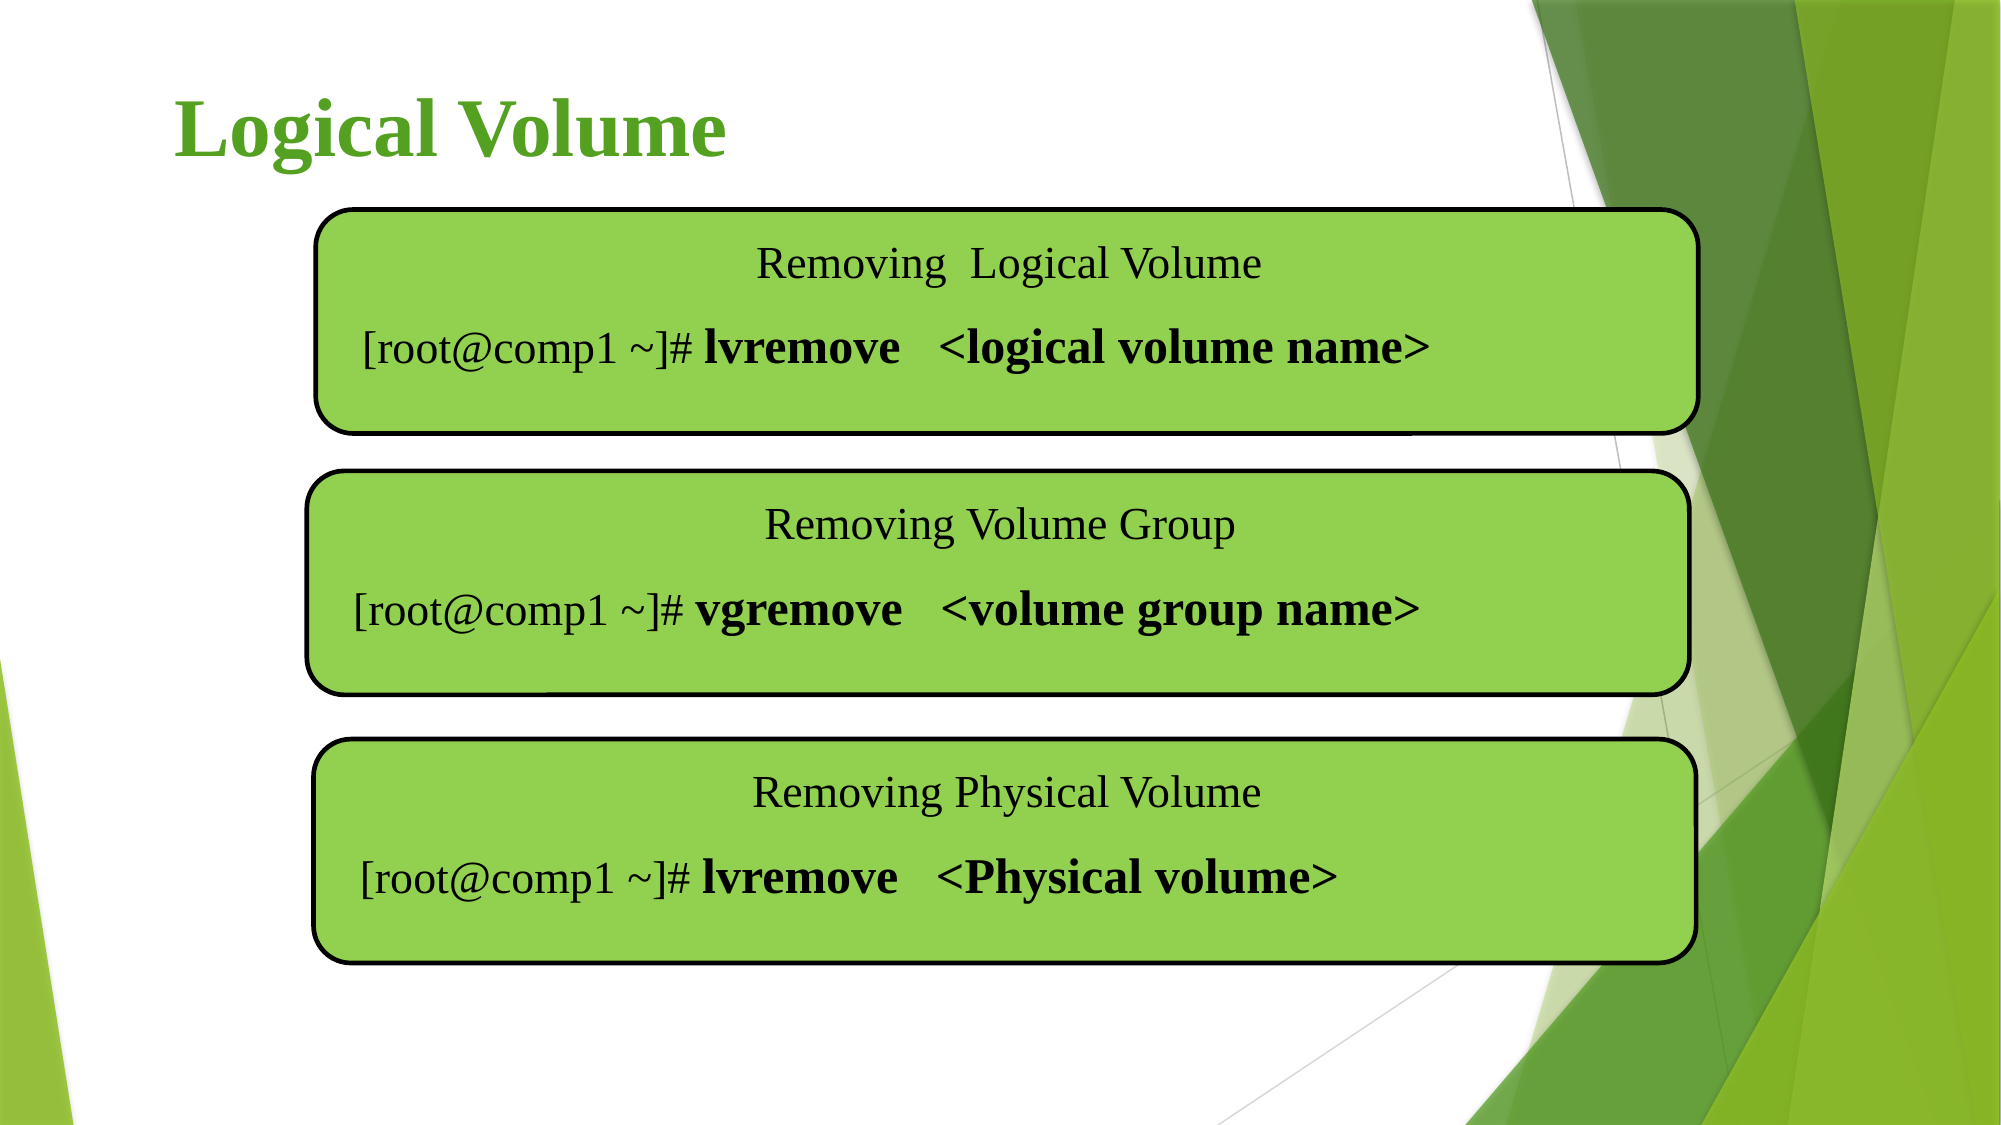

# Logical Volume

Removing  Logical Volume
[root@comp1 ~]# lvremove   <logical volume name>

Removing Volume Group
[root@comp1 ~]# vgremove   <volume group name>

Removing Physical Volume
[root@comp1 ~]# lvremove   <Physical volume>